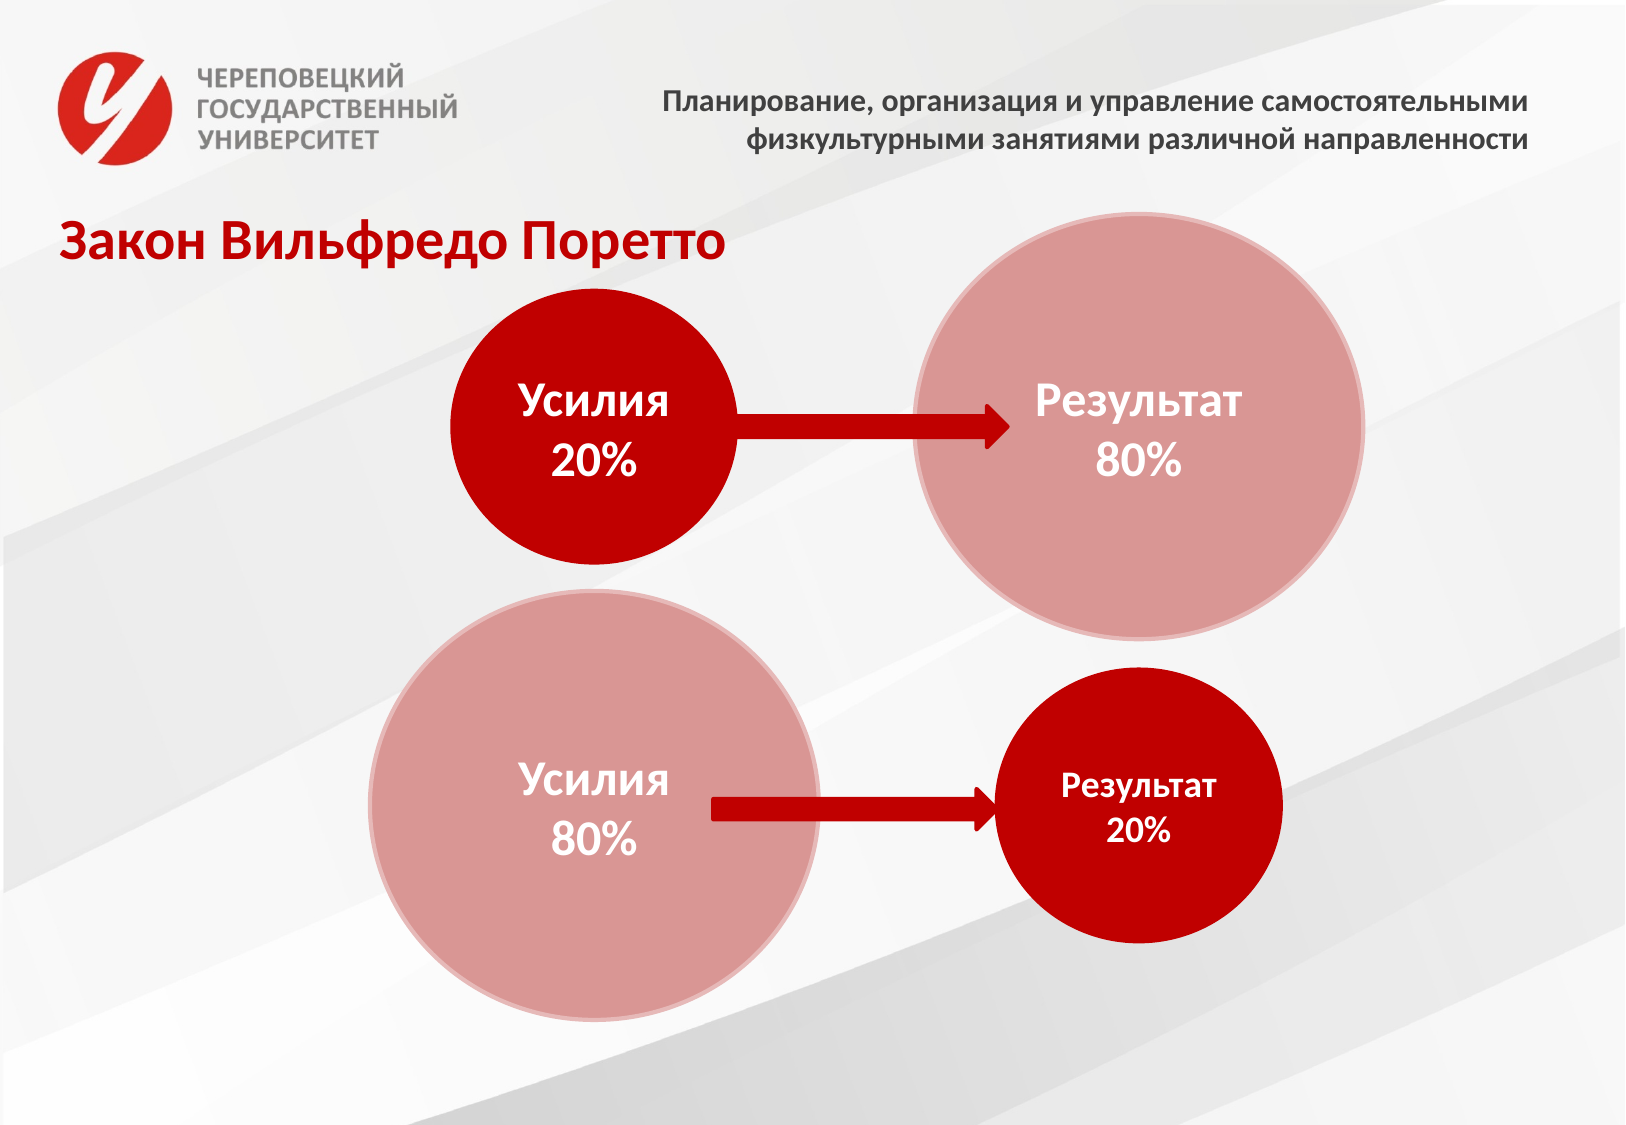

# Планирование, организация и управление самостоятельными физкультурными занятиями различной направленности
Закон Вильфредо Поретто

Результат
80%
Усилия
20%

Усилия
80%
Результат
20%